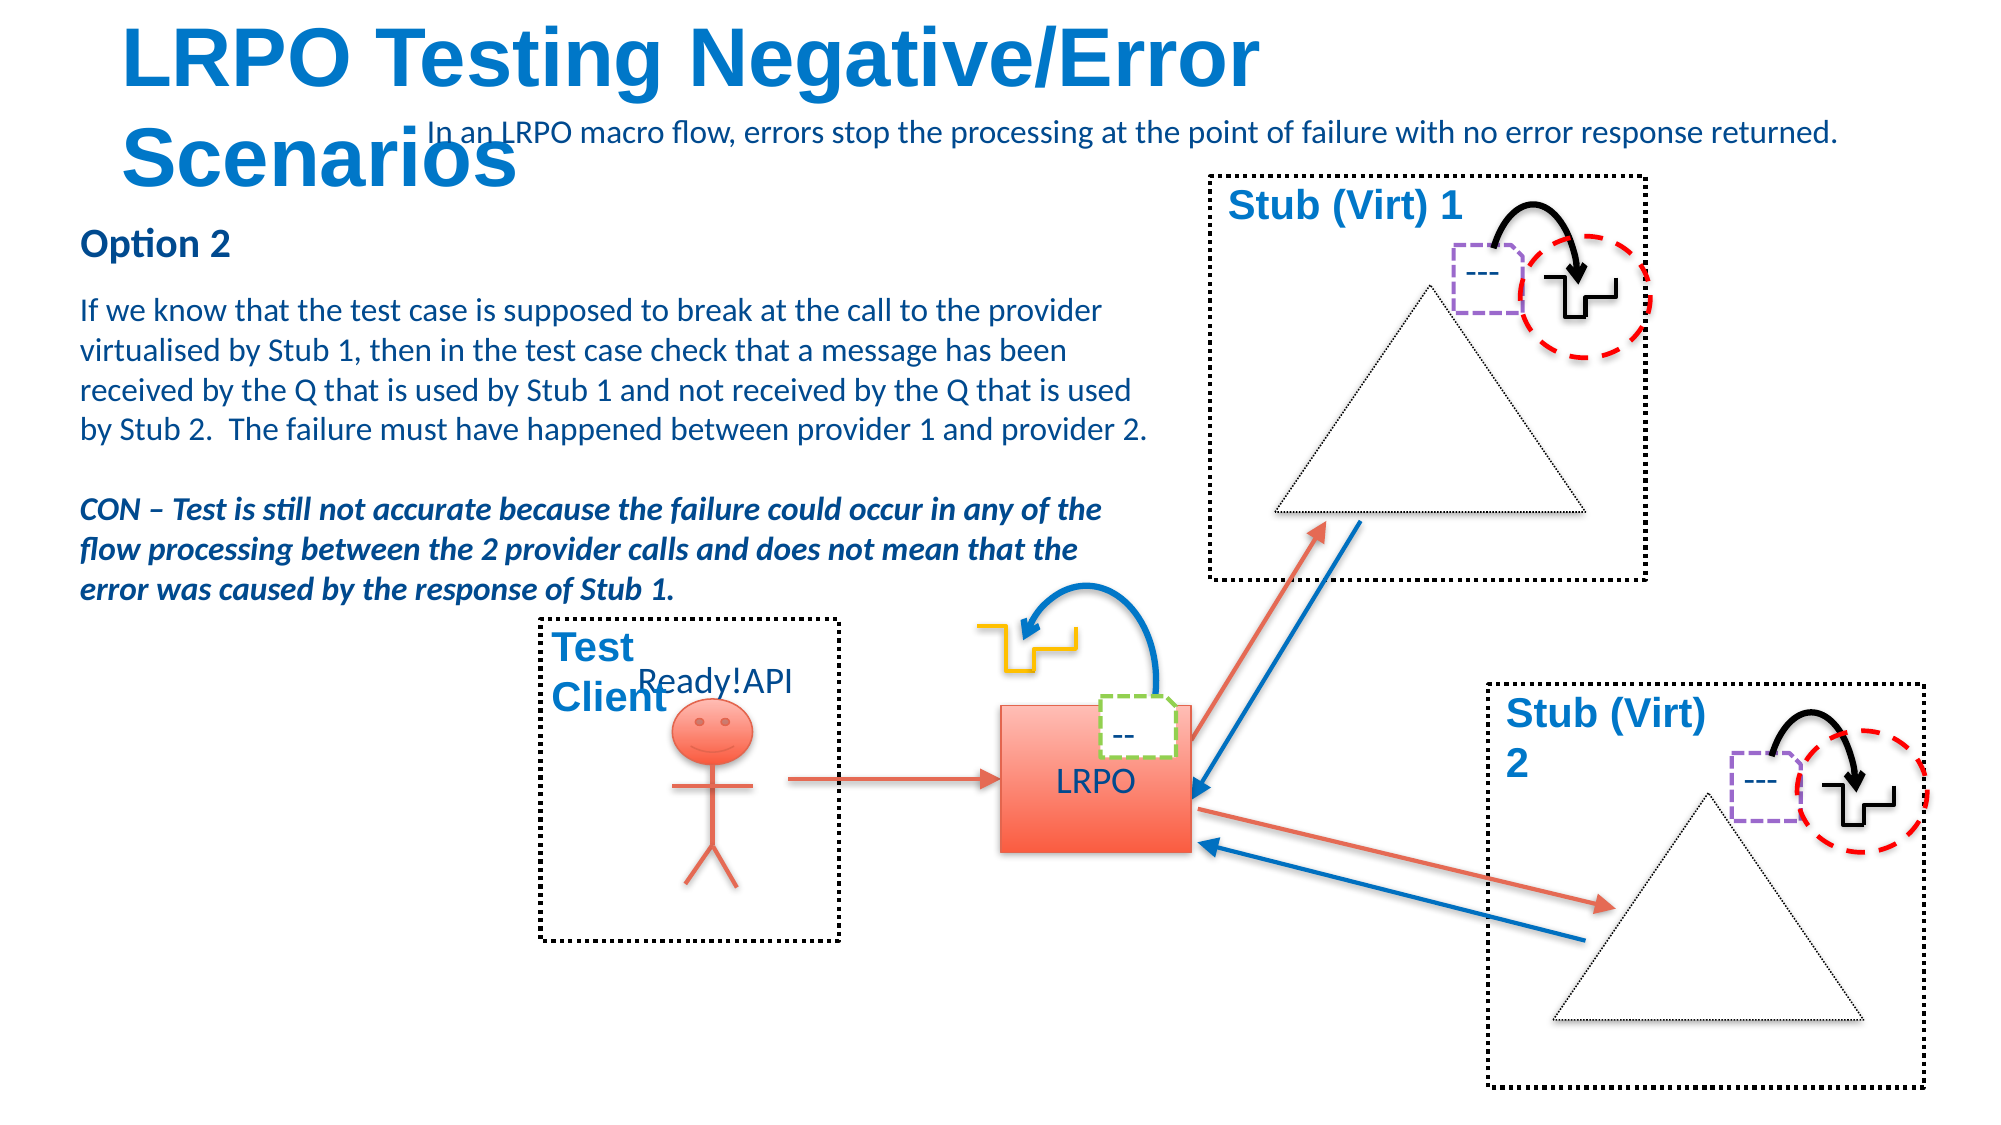

LRPO Testing Negative/Error Scenarios
In an LRPO macro flow, errors stop the processing at the point of failure with no error response returned.
Stub (Virt) 1

---

Option 2

If we know that the test case is supposed to break at the call to the provider virtualised by Stub 1, then in the test case check that a message has been received by the Q that is used by Stub 1 and not received by the Q that is used by Stub 2.  The failure must have happened between provider 1 and provider 2.

CON – Test is still not accurate because the failure could occur in any of the flow processing between the 2 provider calls and does not mean that the error was caused by the response of Stub 1.

--
LRPO
Test Client

Ready!API

Stub (Virt) 2

---